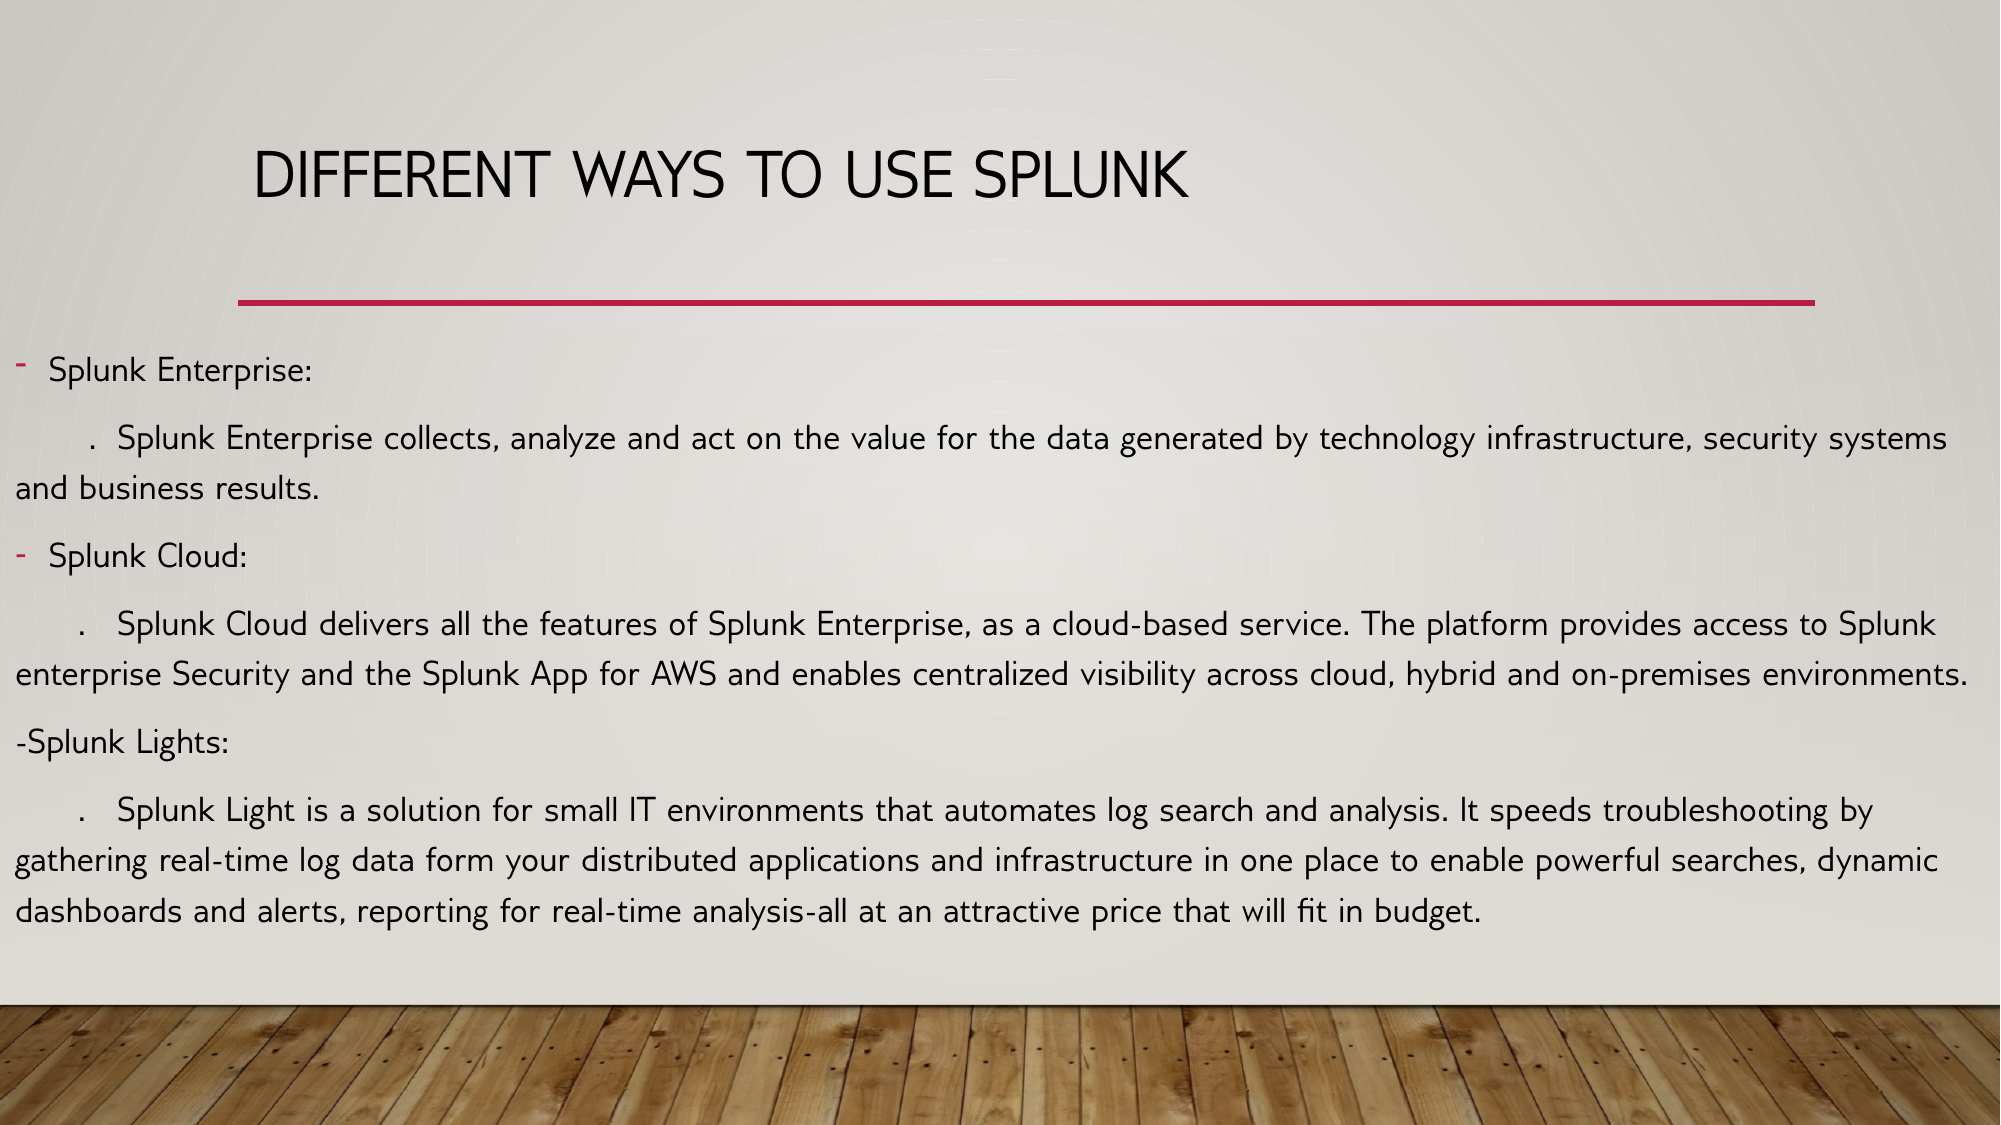

# Different ways to use Splunk
Splunk Enterprise:
       .  Splunk Enterprise collects, analyze and act on the value for the data generated by technology infrastructure, security systems and business results.
Splunk Cloud:
      .   Splunk Cloud delivers all the features of Splunk Enterprise, as a cloud-based service. The platform provides access to Splunk enterprise Security and the Splunk App for AWS and enables centralized visibility across cloud, hybrid and on-premises environments.
-Splunk Lights:
      .   Splunk Light is a solution for small IT environments that automates log search and analysis. It speeds troubleshooting by gathering real-time log data form your distributed applications and infrastructure in one place to enable powerful searches, dynamic dashboards and alerts, reporting for real-time analysis-all at an attractive price that will fit in budget.